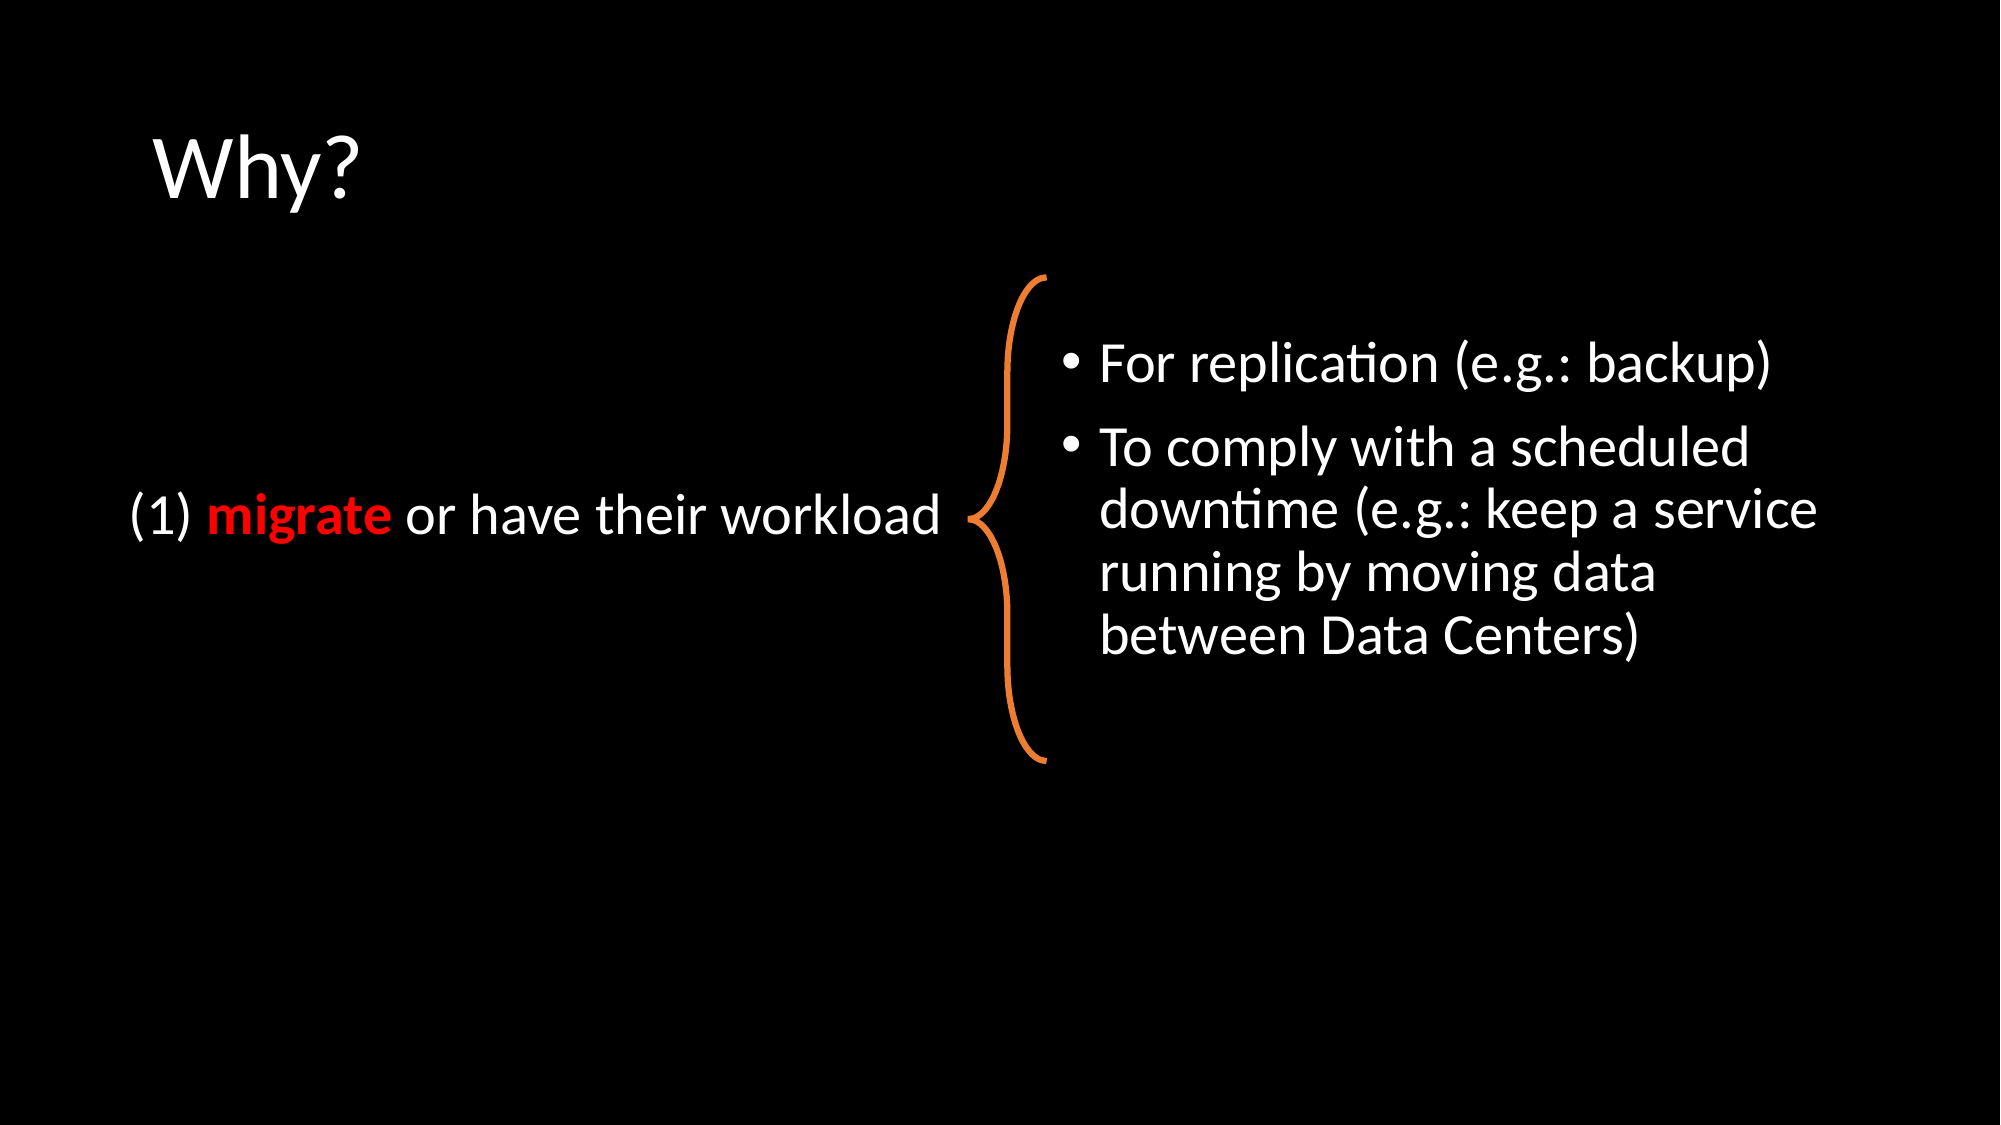

# Why?

For replication (e.g.: backup)
To comply with a scheduled downtime (e.g.: keep a service running by moving data between Data Centers)
(1) migrate or have their workload